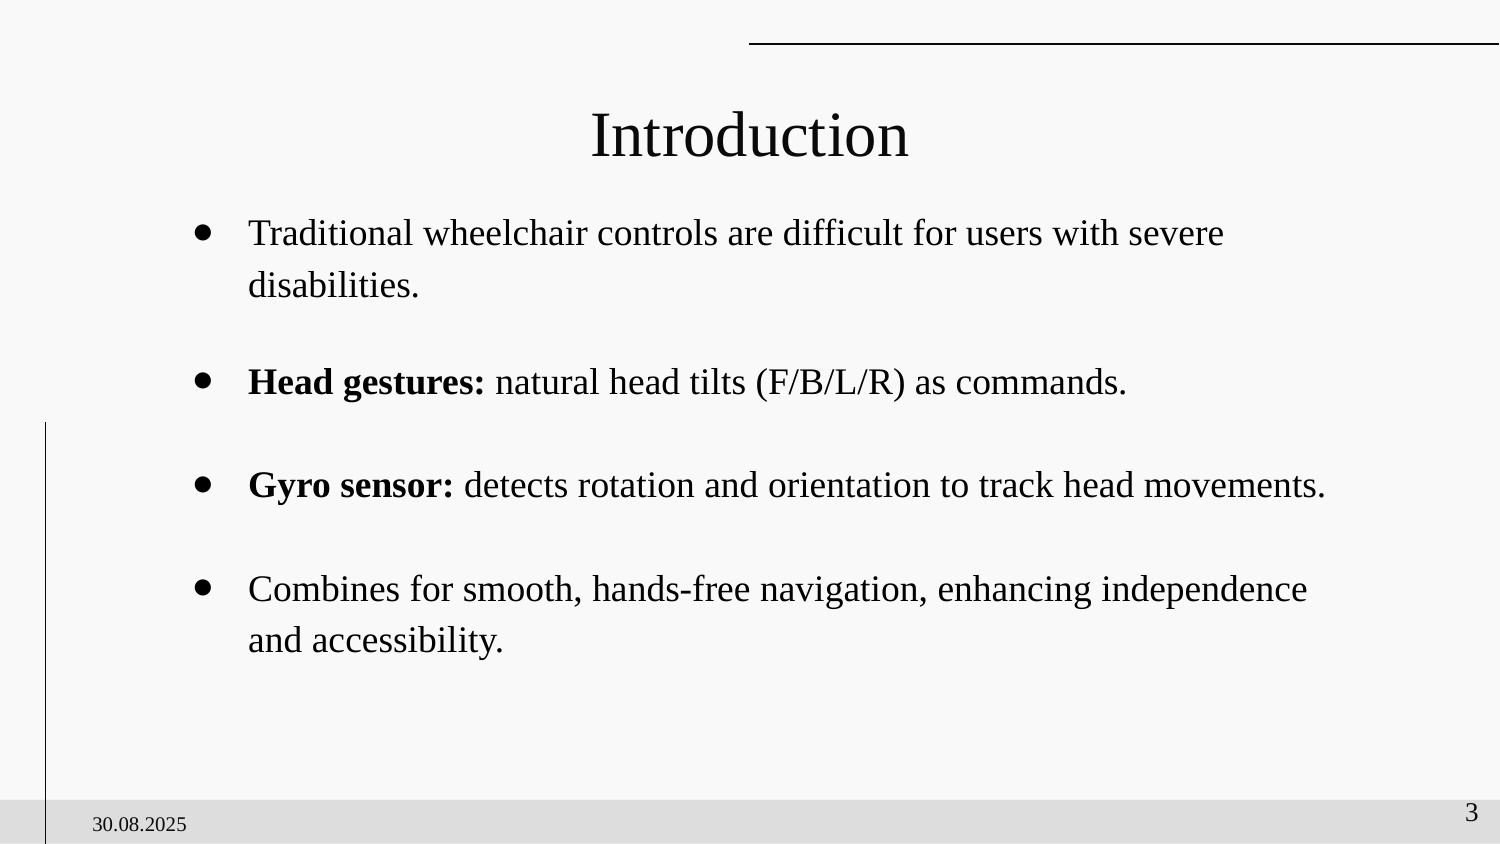

# Introduction
Traditional wheelchair controls are difficult for users with severe disabilities.
Head gestures: natural head tilts (F/B/L/R) as commands.
Gyro sensor: detects rotation and orientation to track head movements.
Combines for smooth, hands-free navigation, enhancing independence and accessibility.
3
30.08.2025